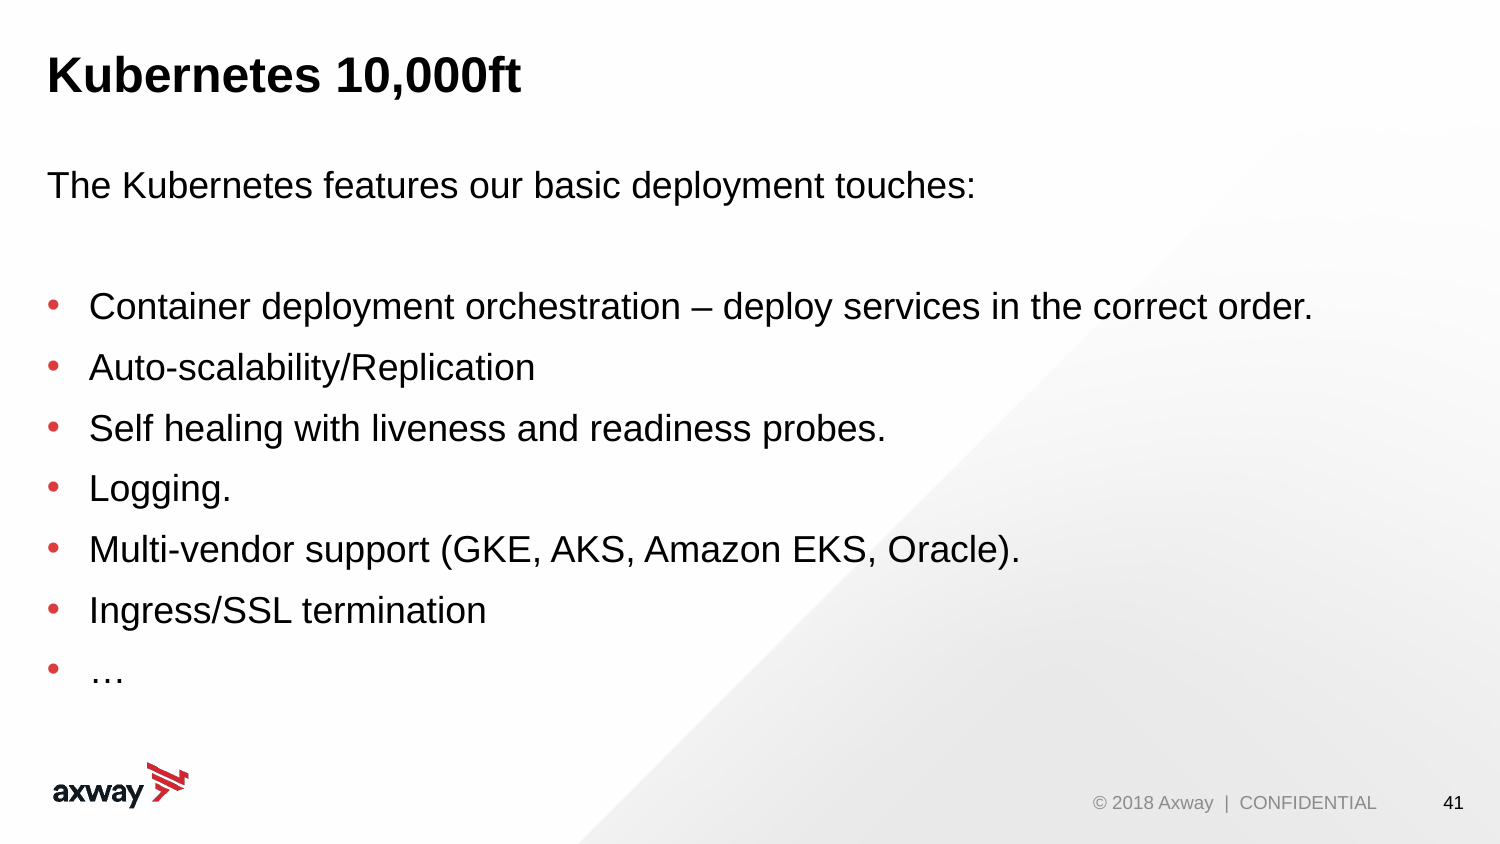

# Kubernetes 10,000ft
The Kubernetes features our basic deployment touches:

Container deployment orchestration – deploy services in the correct order.
Auto-scalability/Replication
Self healing with liveness and readiness probes.
Logging.
Multi-vendor support (GKE, AKS, Amazon EKS, Oracle).
Ingress/SSL termination
…

© 2018 Axway  |  CONFIDENTIAL